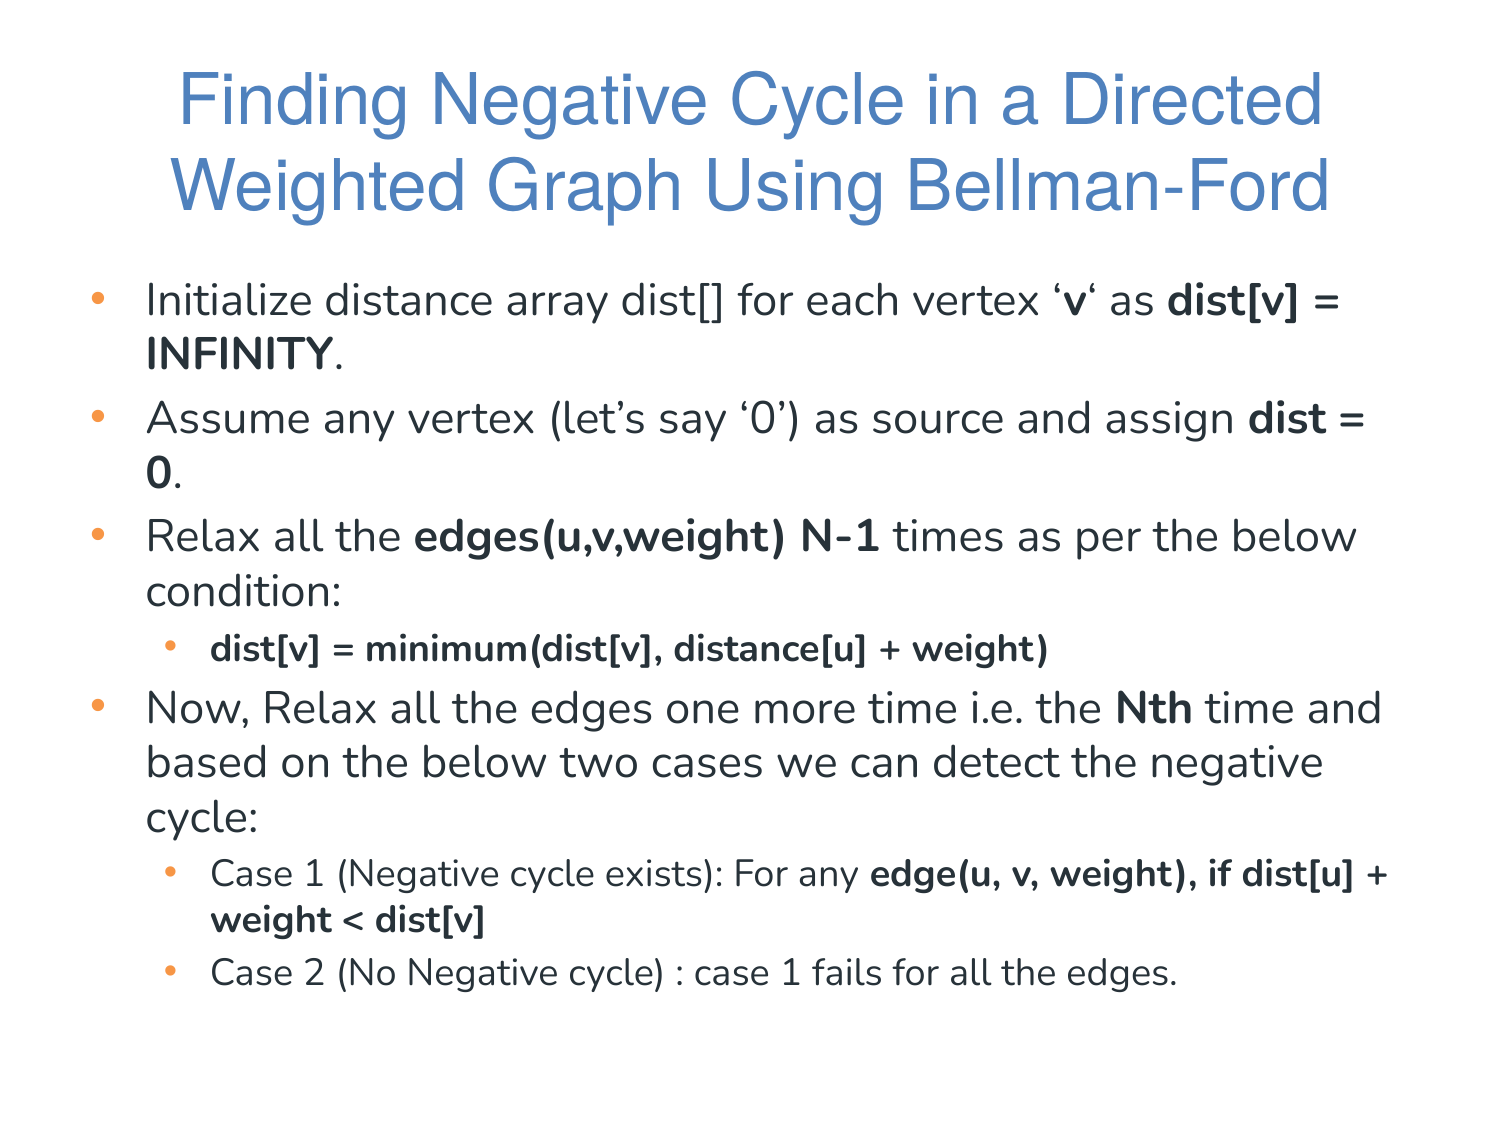

# Finding Negative Cycle in a Directed Weighted Graph Using Bellman-Ford
Initialize distance array dist[] for each vertex ‘v‘ as dist[v] = INFINITY.
Assume any vertex (let’s say ‘0’) as source and assign dist = 0.
Relax all the edges(u,v,weight) N-1 times as per the below condition:
dist[v] = minimum(dist[v], distance[u] + weight)
Now, Relax all the edges one more time i.e. the Nth time and based on the below two cases we can detect the negative cycle:
Case 1 (Negative cycle exists): For any edge(u, v, weight), if dist[u] + weight < dist[v]
Case 2 (No Negative cycle) : case 1 fails for all the edges.